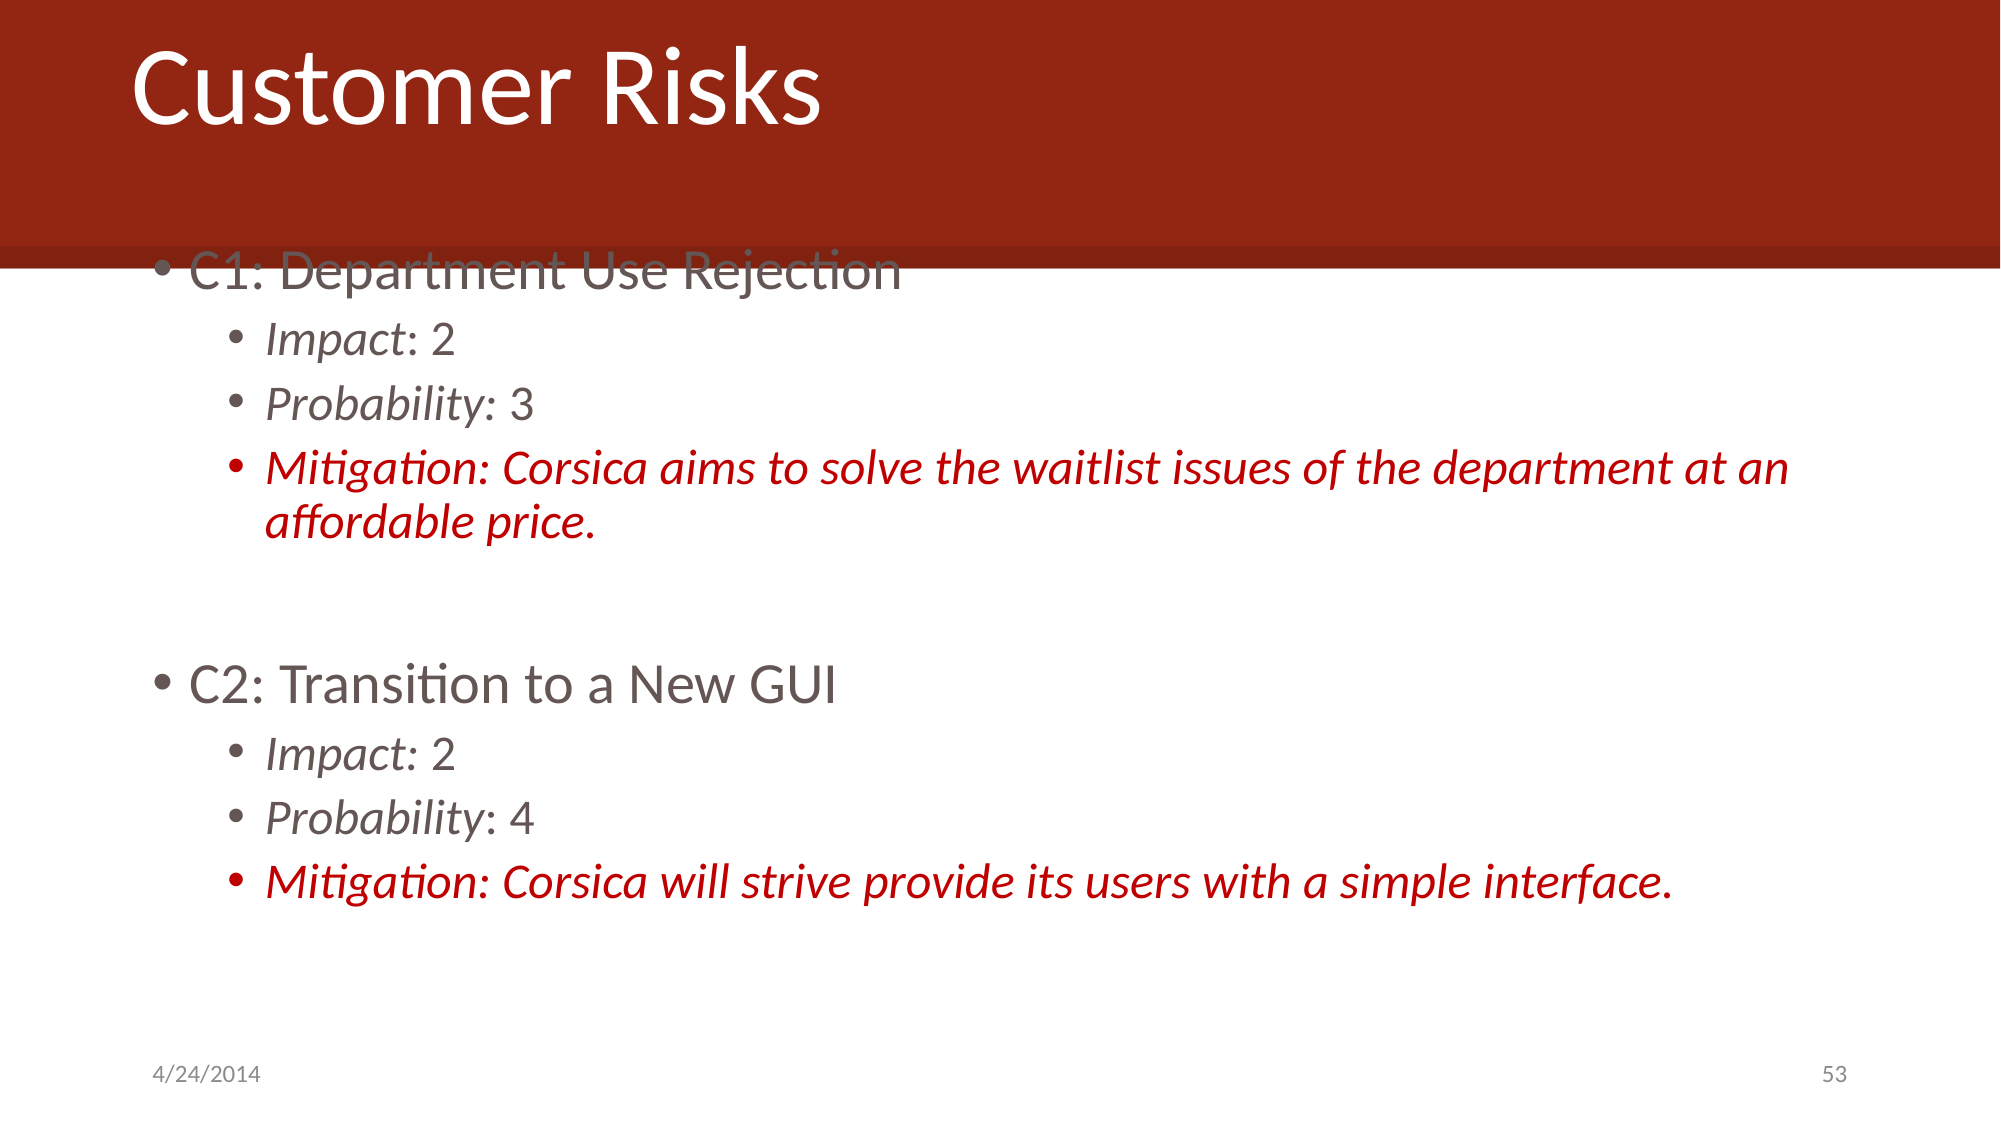

# Customer Risks
C1: Department Use Rejection
Impact: 2
Probability: 3
Mitigation: Corsica aims to solve the waitlist issues of the department at an affordable price.

C2: Transition to a New GUI
Impact: 2
Probability: 4
Mitigation: Corsica will strive provide its users with a simple interface.
4/24/2014
53